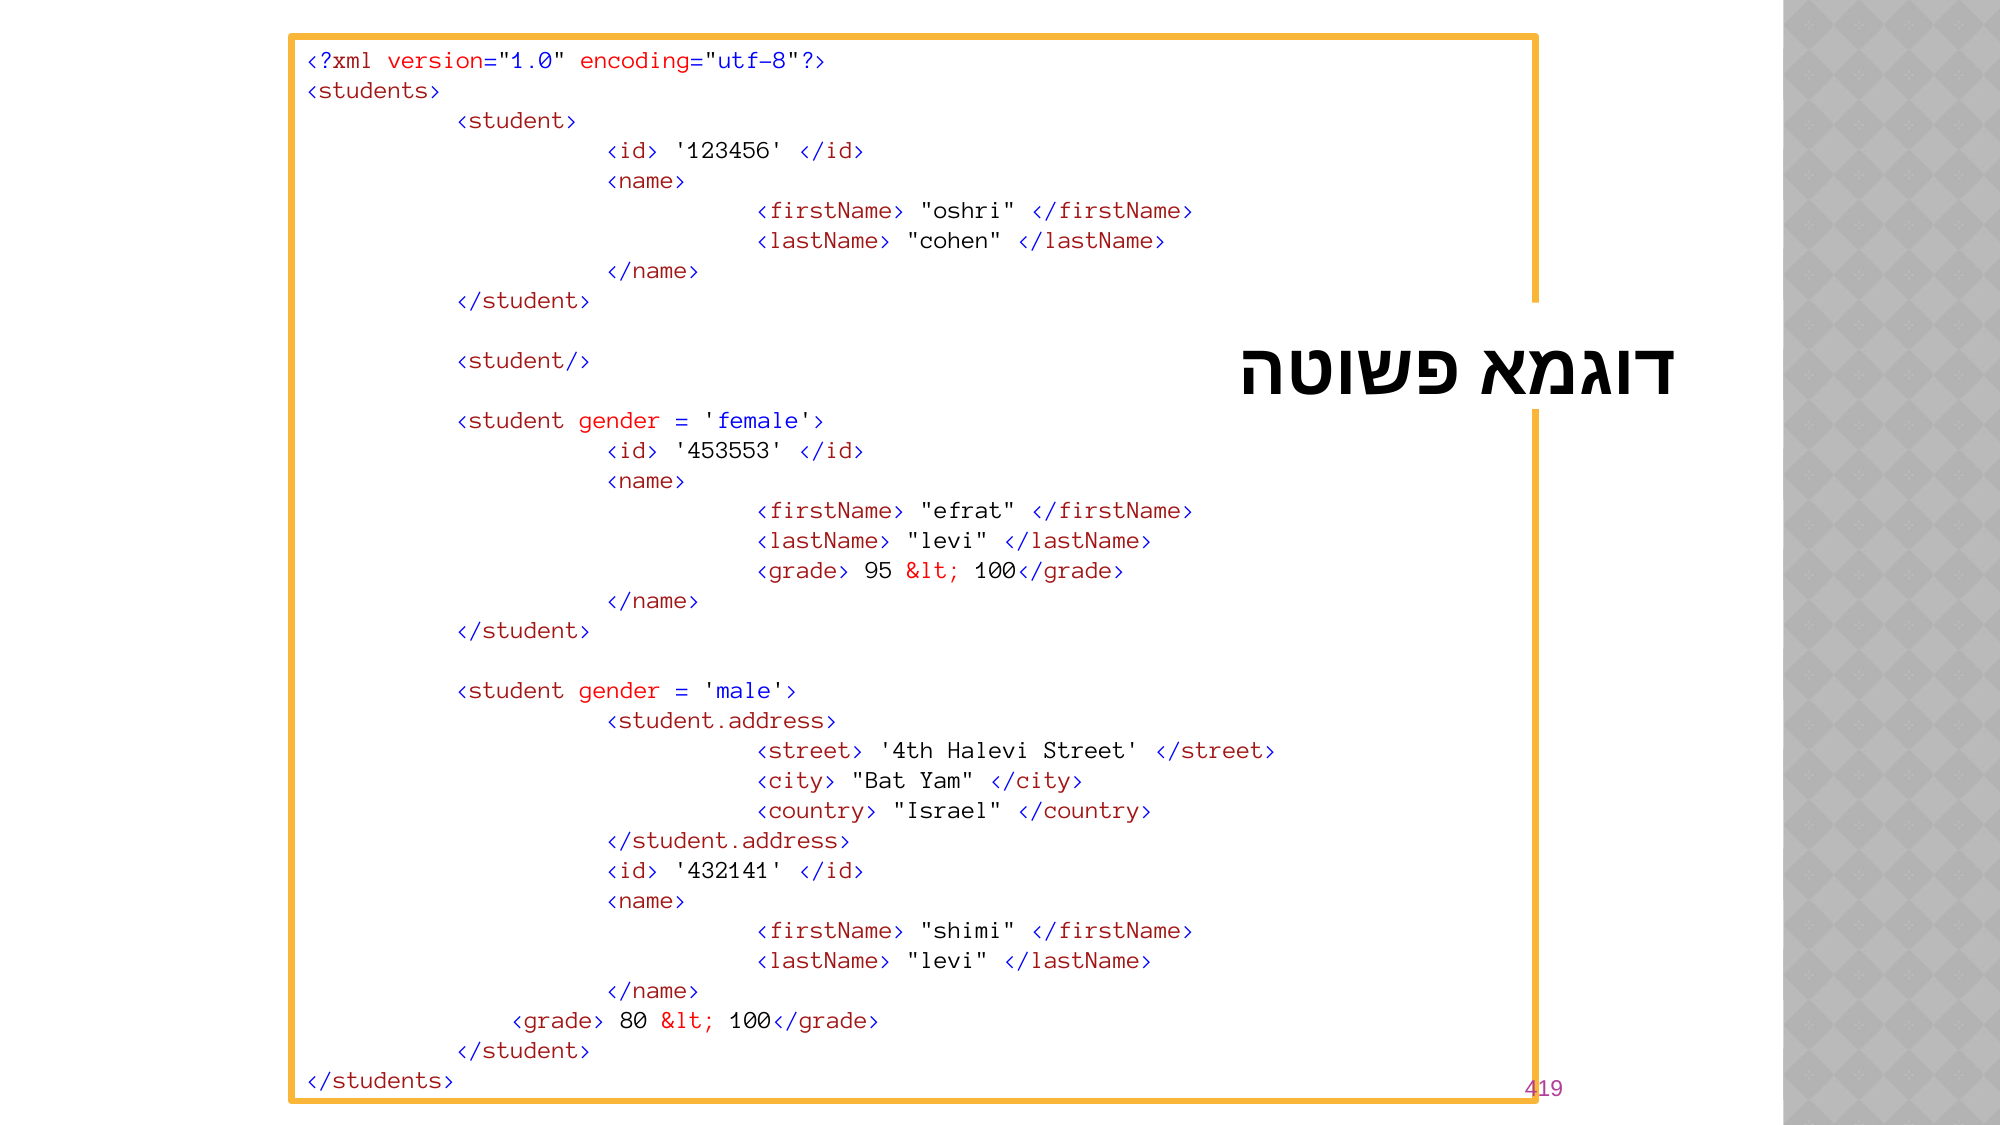

<?xml version="1.0" encoding="utf-8"?>
<students>
	<student>
		<id> '123456' </id>
		<name>
			<firstName> "oshri" </firstName>
			<lastName> "cohen" </lastName>
		</name>
	</student>

	<student/>

	<student gender = 'female'>
		<id> '453553' </id>
		<name>
			<firstName> "efrat" </firstName>
			<lastName> "levi" </lastName>
			<grade> 95 &lt; 100</grade>
		</name>
	</student>

	<student gender = 'male'>
		<student.address>
			<street> '4th Halevi Street' </street>
			<city> "Bat Yam" </city>
			<country> "Israel" </country>
		</student.address>
		<id> '432141' </id>
		<name>
			<firstName> "shimi" </firstName>
			<lastName> "levi" </lastName>
		</name>
	    <grade> 80 &lt; 100</grade>
	</student>
</students>
# דוגמא פשוטה
419